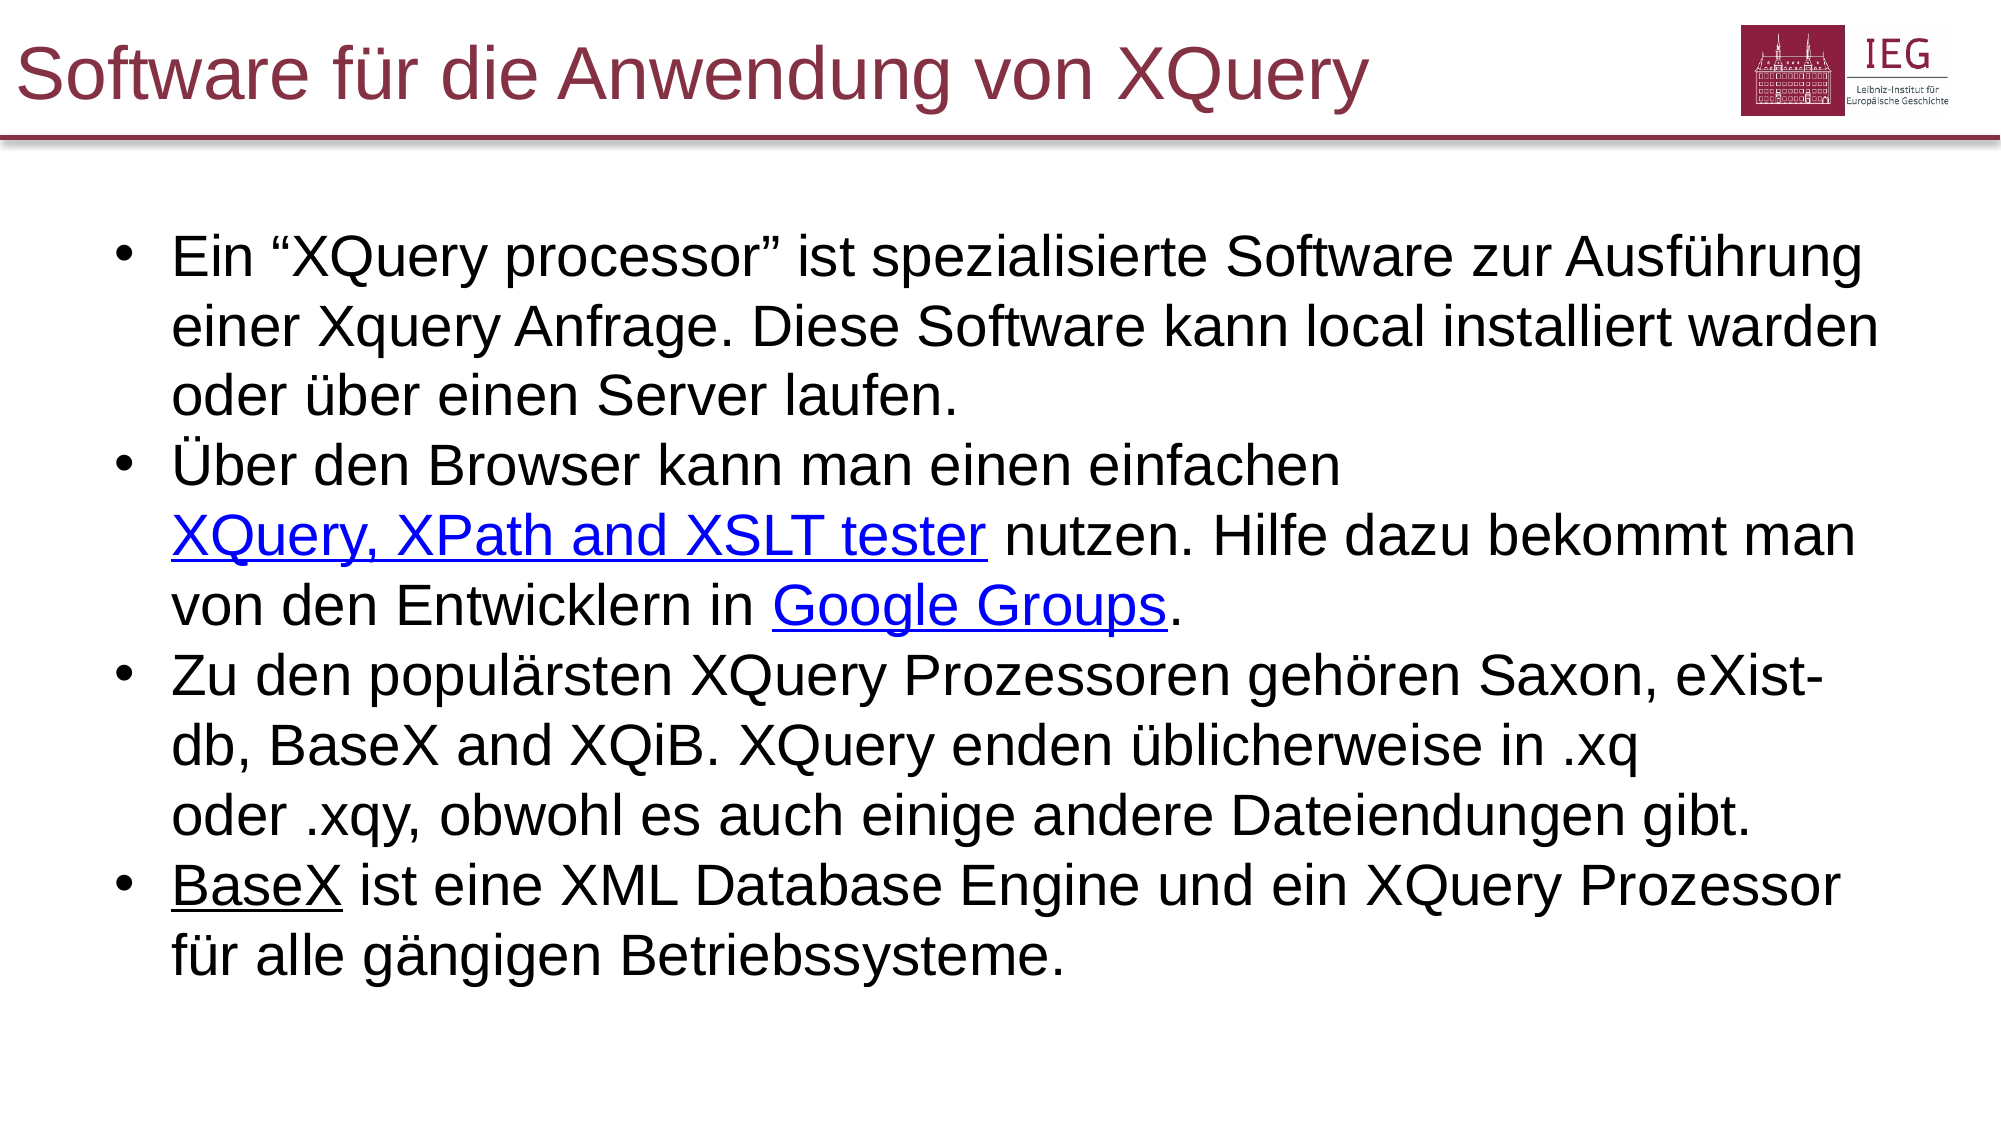

# Software für die Anwendung von XQuery
Ein “XQuery processor” ist spezialisierte Software zur Ausführung einer Xquery Anfrage. Diese Software kann local installiert warden oder über einen Server laufen.
Über den Browser kann man einen einfachen XQuery, XPath and XSLT tester nutzen. Hilfe dazu bekommt man von den Entwicklern in Google Groups.
Zu den populärsten XQuery Prozessoren gehören Saxon, eXist-db, BaseX and XQiB. XQuery enden üblicherweise in .xq oder .xqy, obwohl es auch einige andere Dateiendungen gibt.
BaseX ist eine XML Database Engine und ein XQuery Prozessor für alle gängigen Betriebssysteme.